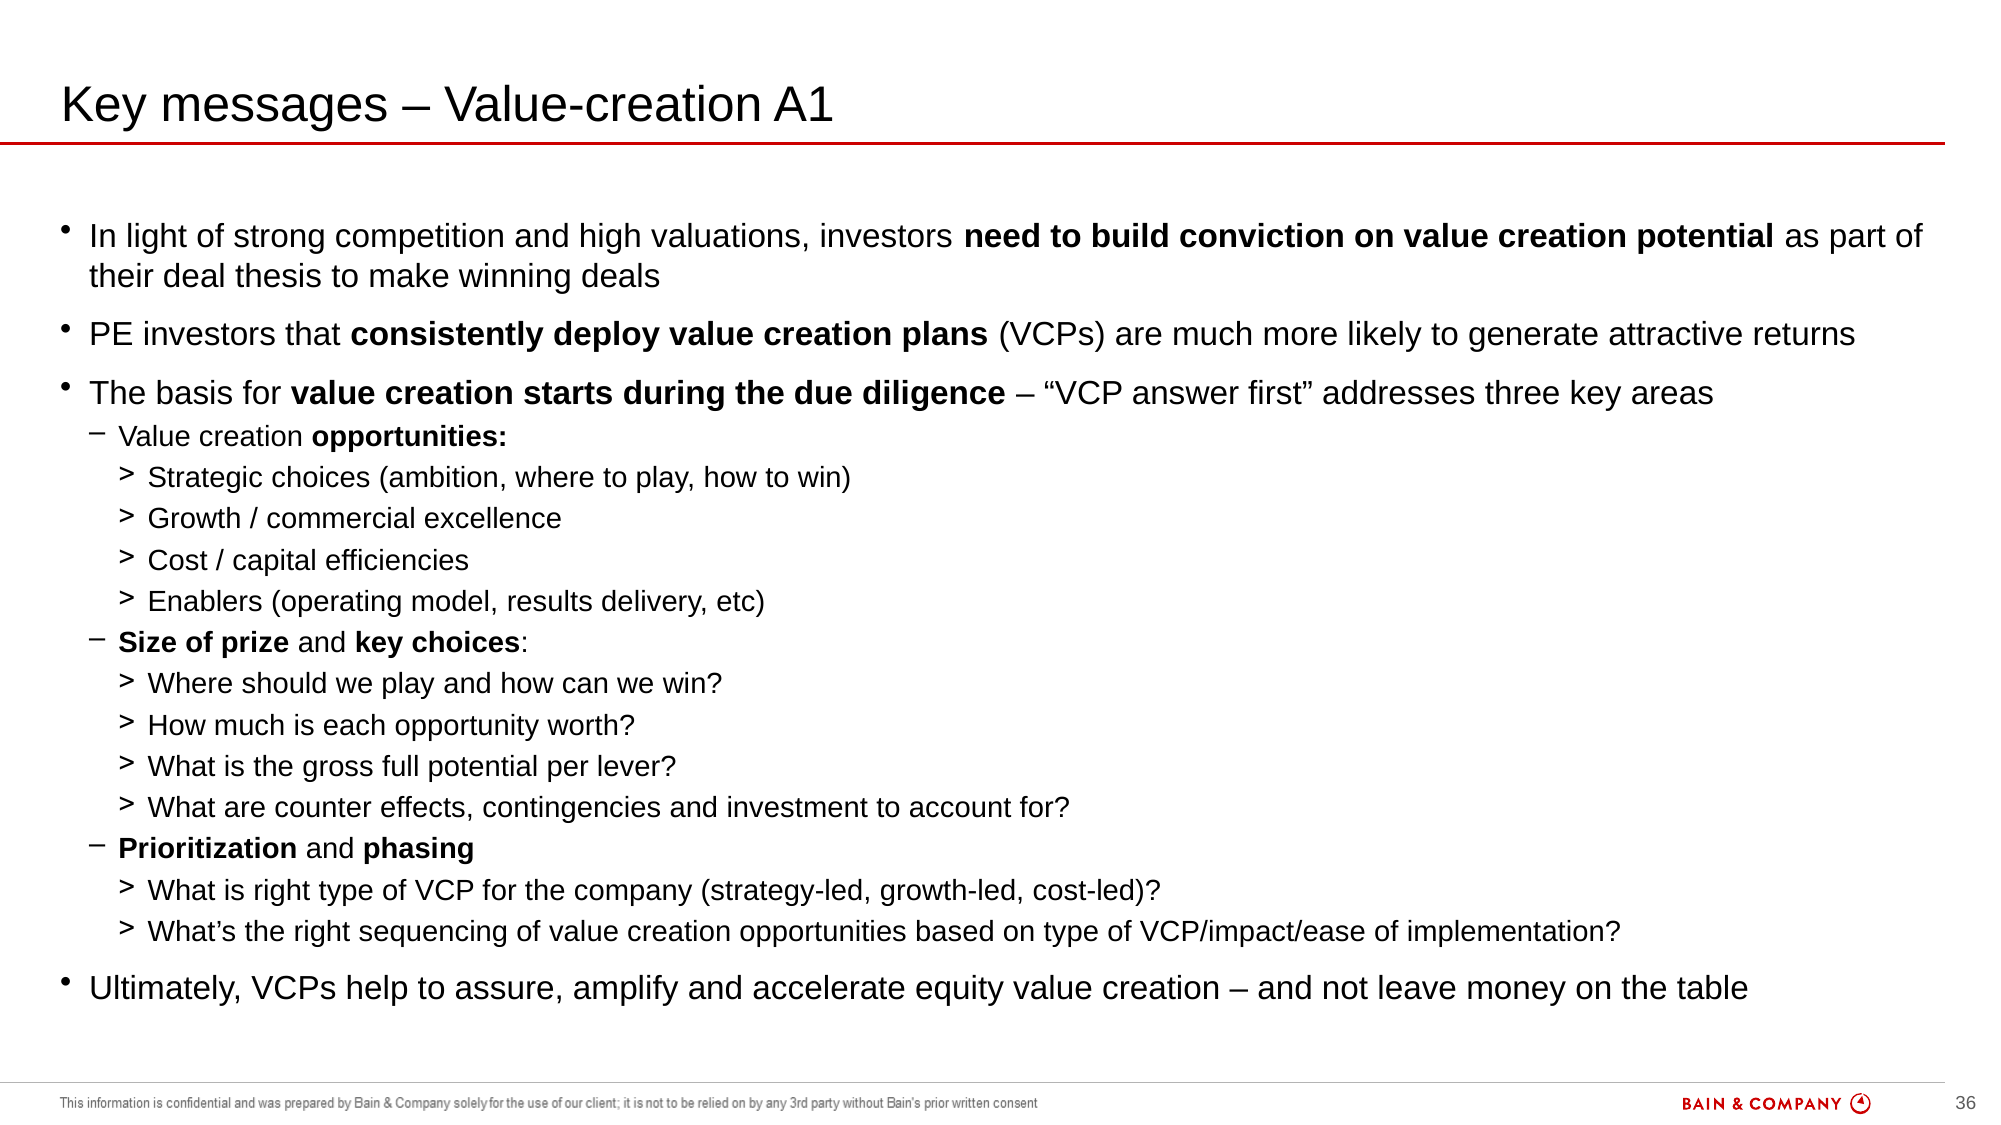

# Key messages – Value-creation A1
overall_1_131865314068518451 columns_1_131865314068518451 4_1_131865953697813201
In light of strong competition and high valuations, investors need to build conviction on value creation potential as part of their deal thesis to make winning deals
PE investors that consistently deploy value creation plans (VCPs) are much more likely to generate attractive returns
The basis for value creation starts during the due diligence – “VCP answer first” addresses three key areas
Value creation opportunities:
Strategic choices (ambition, where to play, how to win)
Growth / commercial excellence
Cost / capital efficiencies
Enablers (operating model, results delivery, etc)
Size of prize and key choices:
Where should we play and how can we win?
How much is each opportunity worth?
What is the gross full potential per lever?
What are counter effects, contingencies and investment to account for?
Prioritization and phasing
What is right type of VCP for the company (strategy-led, growth-led, cost-led)?
What’s the right sequencing of value creation opportunities based on type of VCP/impact/ease of implementation?
Ultimately, VCPs help to assure, amplify and accelerate equity value creation – and not leave money on the table